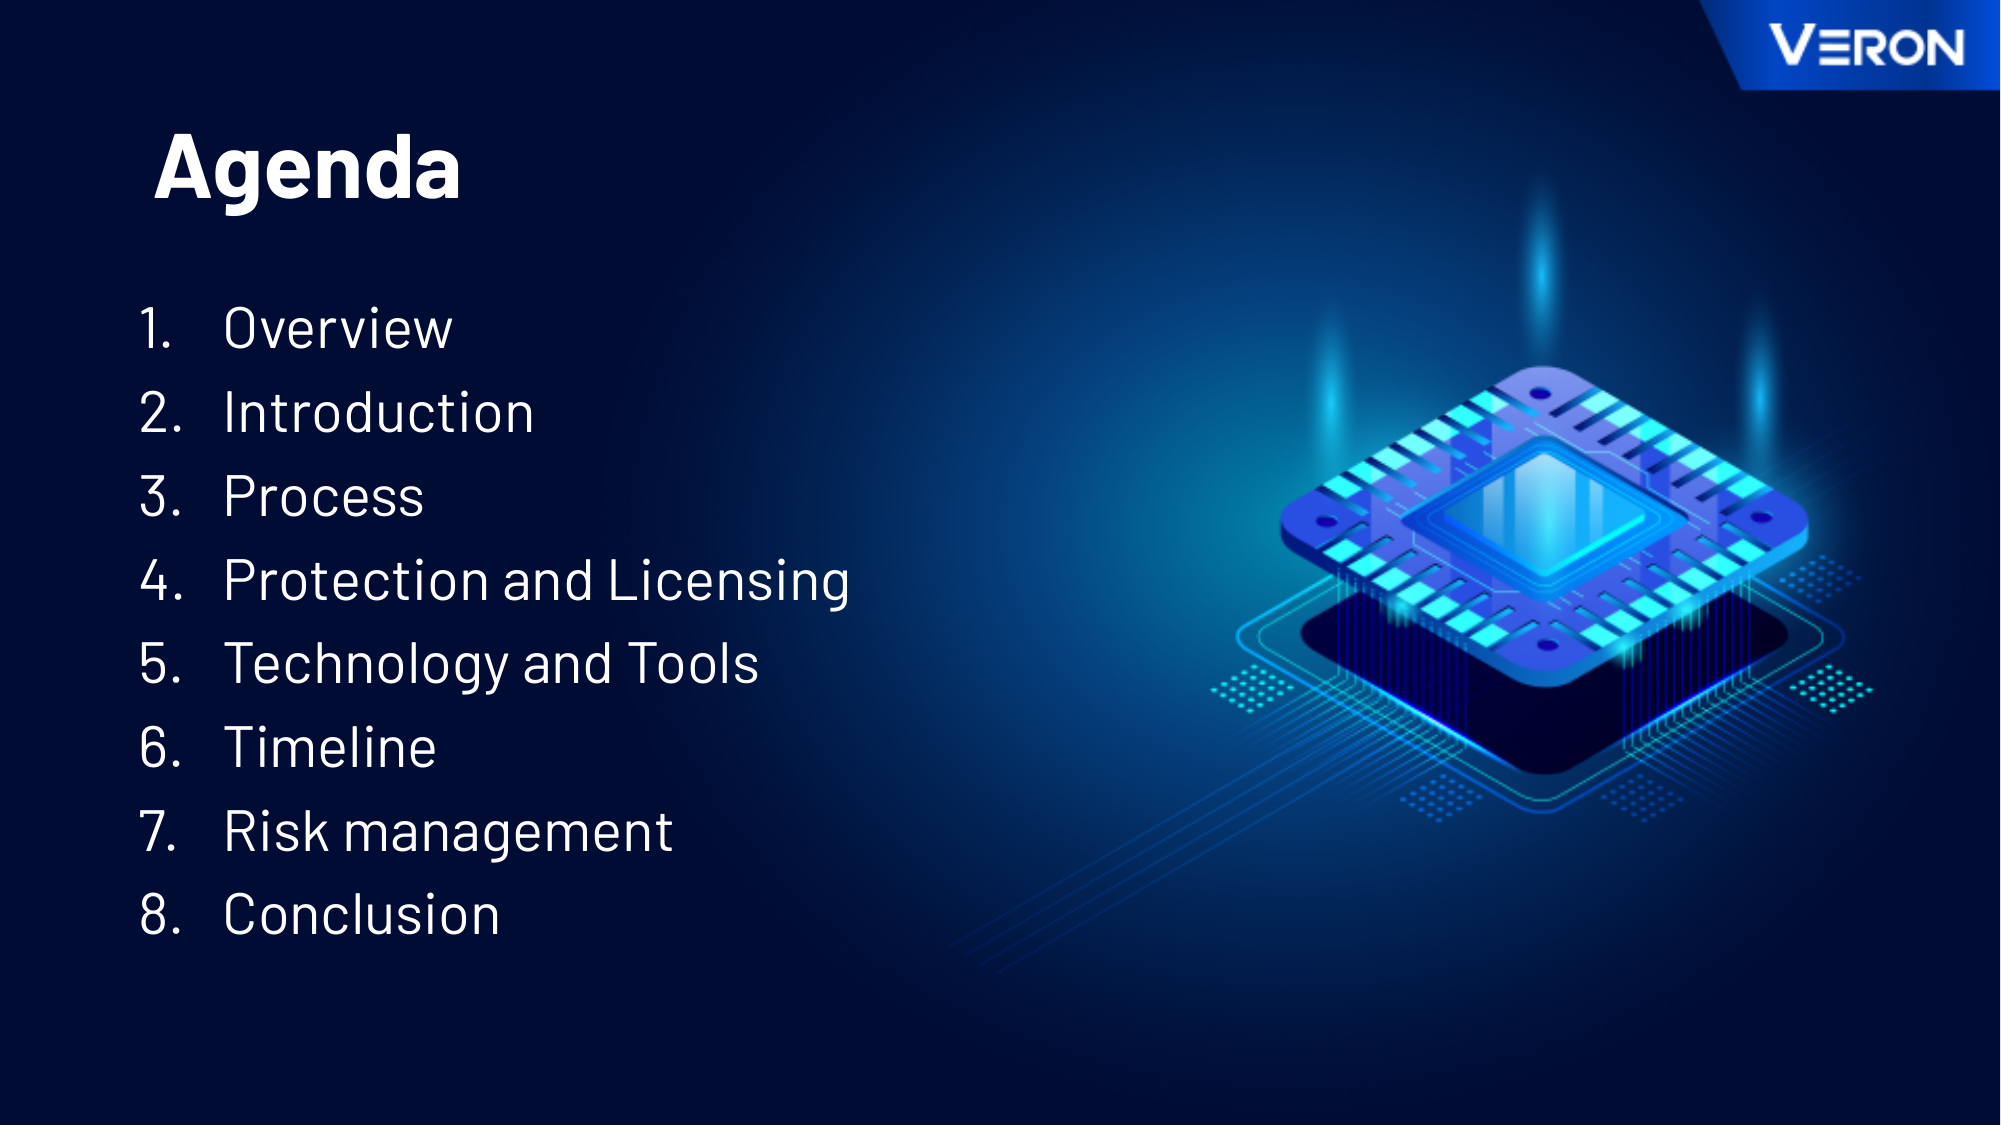

# Agenda
Overview
Introduction
Process
Protection and Licensing
Technology and Tools
Timeline
Risk management
Conclusion